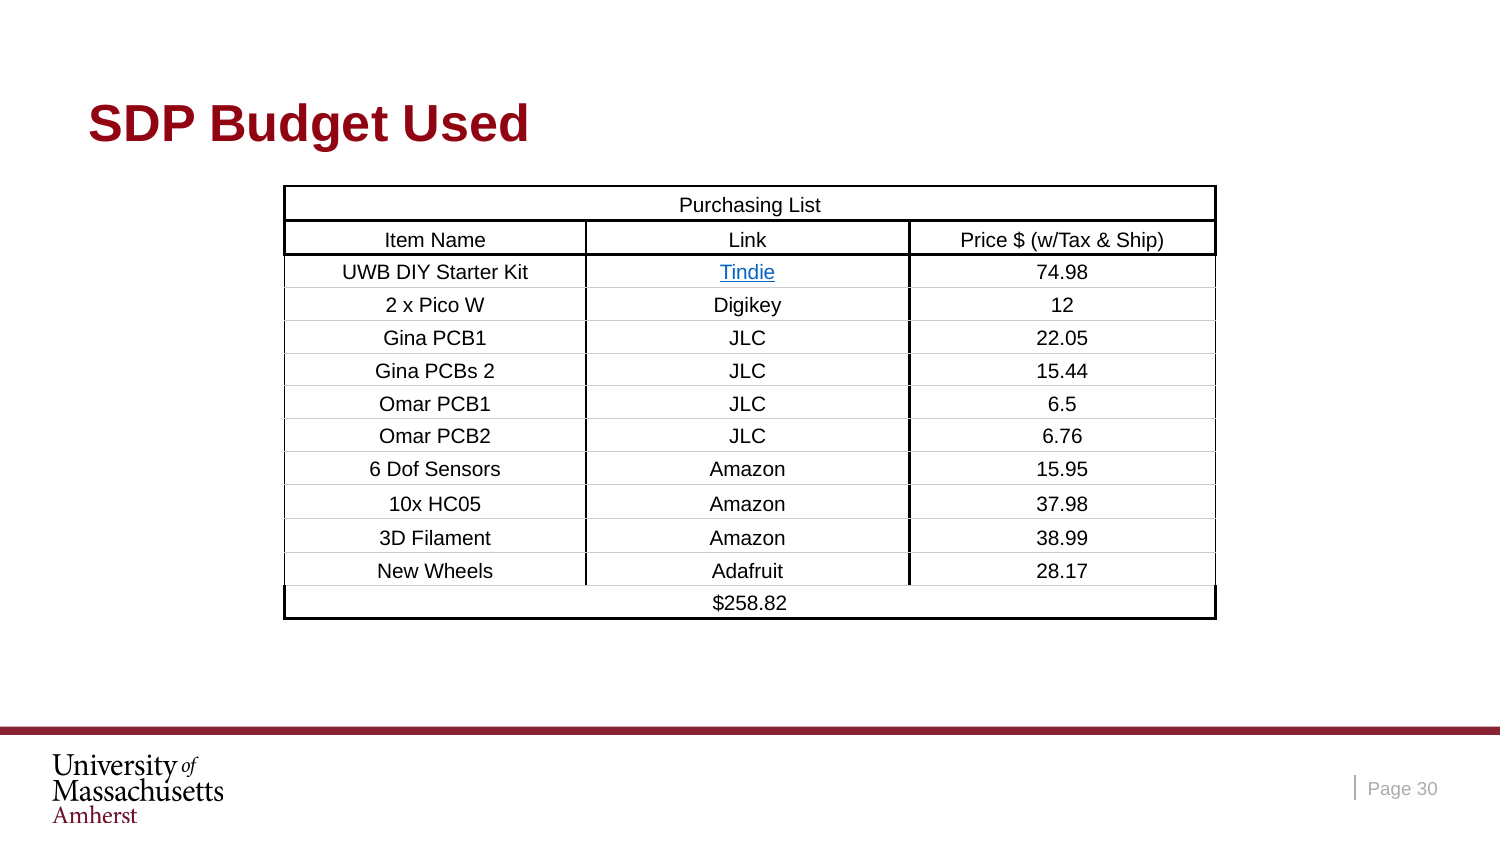

# SDP Budget Used
| Purchasing List |  |  |
| --- | --- | --- |
| Item Name | Link | Price $ (w/Tax & Ship) |
| UWB DIY Starter Kit | Tindie | 74.98 |
| 2 x Pico W | Digikey | 12 |
| Gina PCB1 | JLC | 22.05 |
| Gina PCBs 2 | JLC | 15.44 |
| Omar PCB1 | JLC | 6.5 |
| Omar PCB2 | JLC | 6.76 |
| 6 Dof Sensors | Amazon | 15.95 |
| 10x HC05 | Amazon | 37.98 |
| 3D Filament | Amazon | 38.99 |
| New Wheels | Adafruit | 28.17 |
| $258.82 |  |  |

Page 30